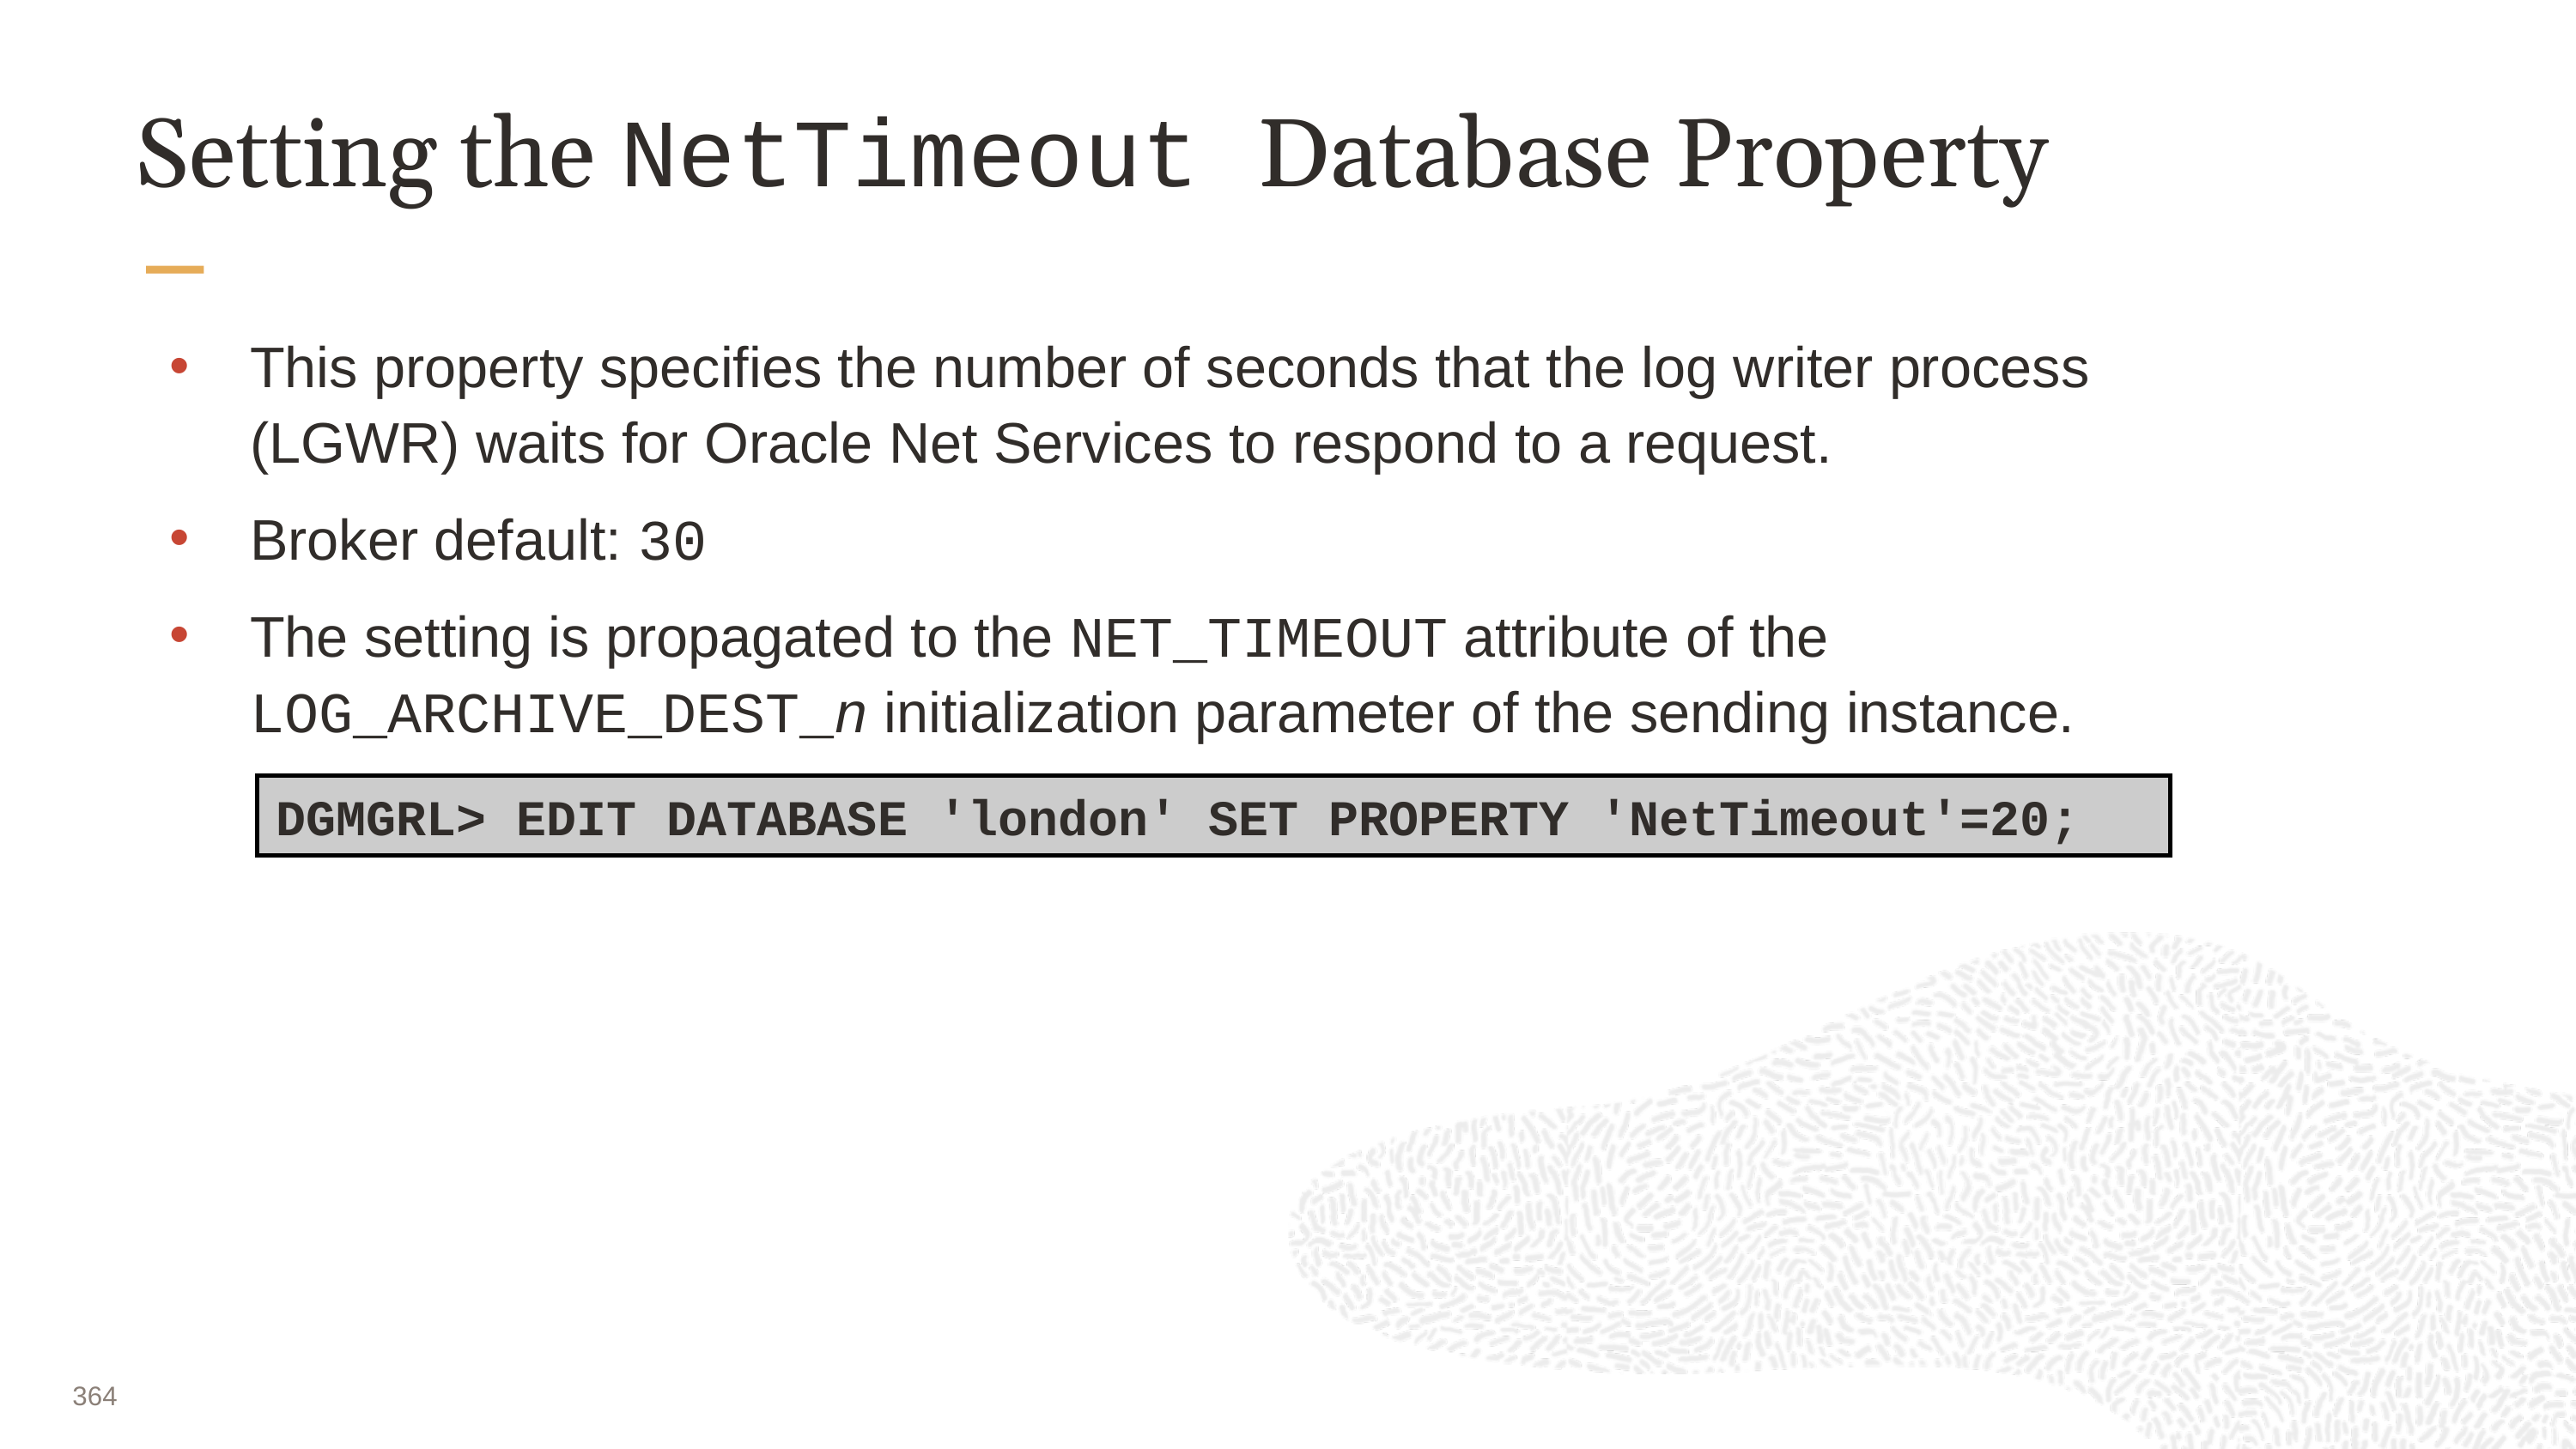

# Setting the NetTimeout Database Property
This property specifies the number of seconds that the log writer process (LGWR) waits for Oracle Net Services to respond to a request.
Broker default: 30
The setting is propagated to the NET_TIMEOUT attribute of the LOG_ARCHIVE_DEST_n initialization parameter of the sending instance.
DGMGRL> EDIT DATABASE 'london' SET PROPERTY 'NetTimeout'=20;